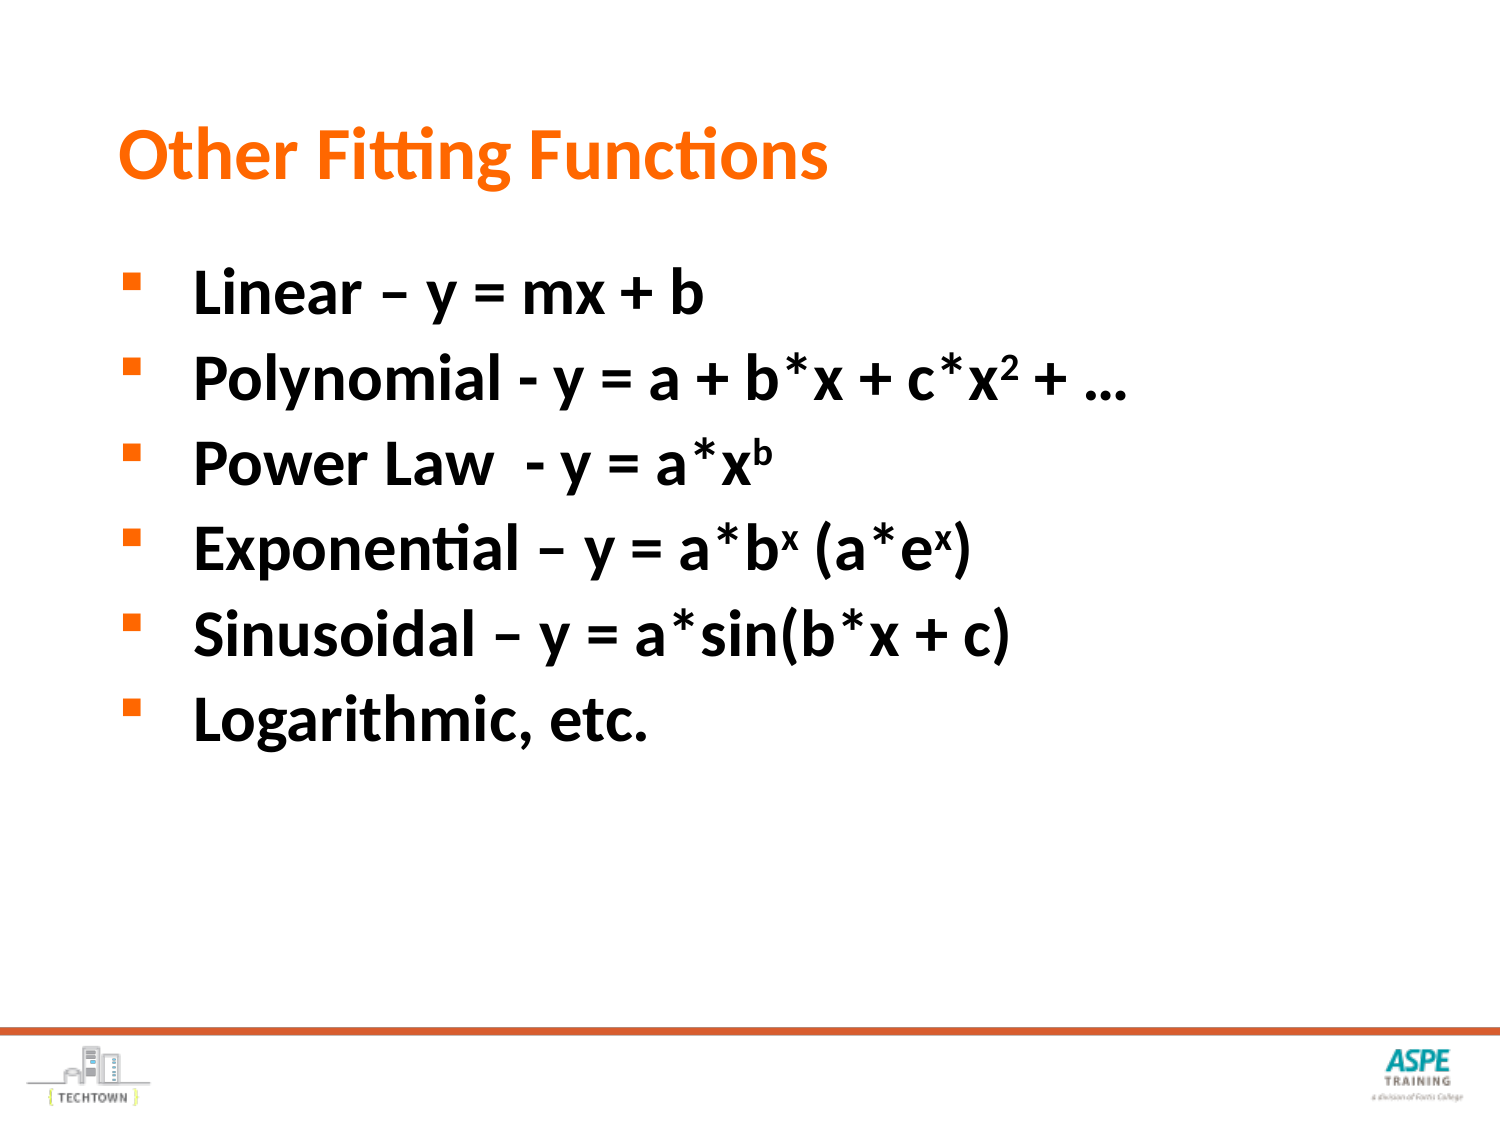

# Other Fitting Functions
Linear – y = mx + b
Polynomial - y = a + b*x + c*x2 + …
Power Law  - y = a*xb
Exponential – y = a*bx (a*ex)
Sinusoidal – y = a*sin(b*x + c)
Logarithmic, etc.